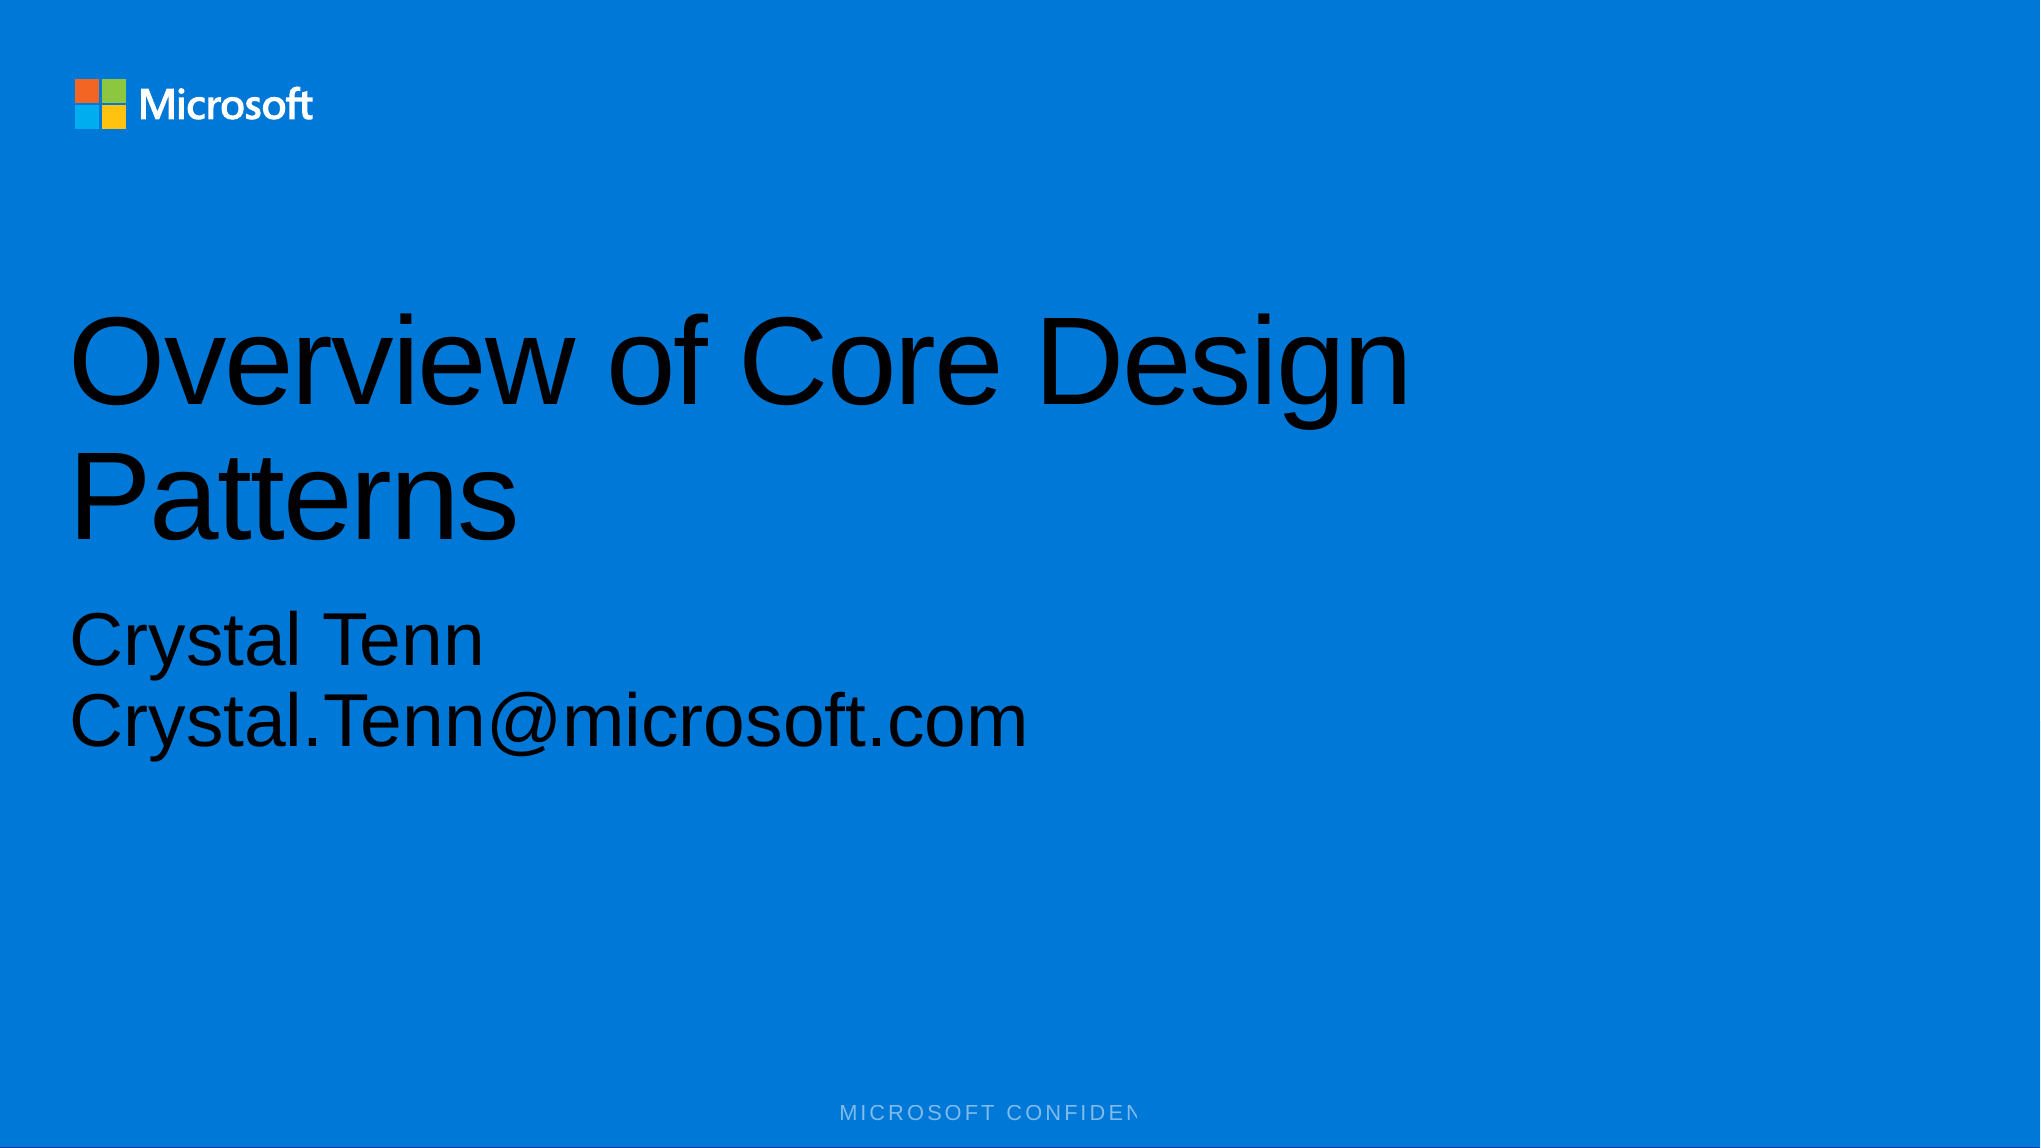

# Overview of Core Design Patterns
Crystal Tenn
Crystal.Tenn@microsoft.com